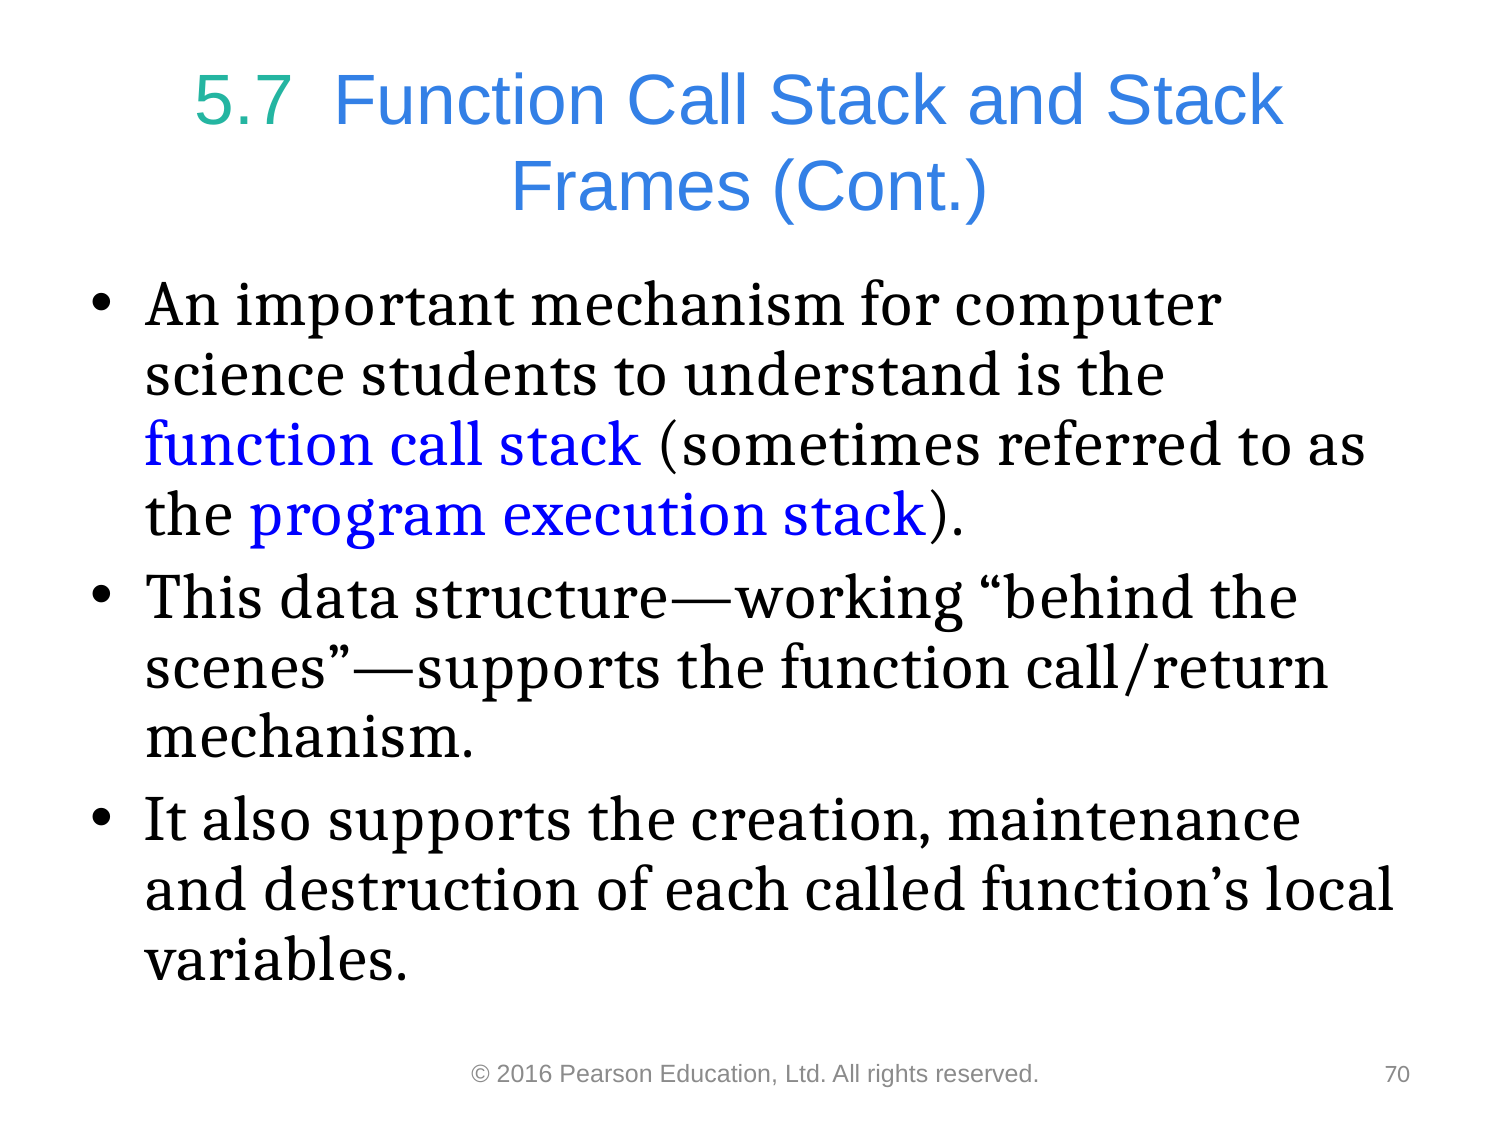

# 5.7  Function Call Stack and Stack  Frames (Cont.)
An important mechanism for computer science students to understand is the function call stack (sometimes referred to as the program execution stack).
This data structure—working “behind the scenes”—supports the function call/return mechanism.
It also supports the creation, maintenance and destruction of each called function’s local variables.
© 2016 Pearson Education, Ltd. All rights reserved.
70